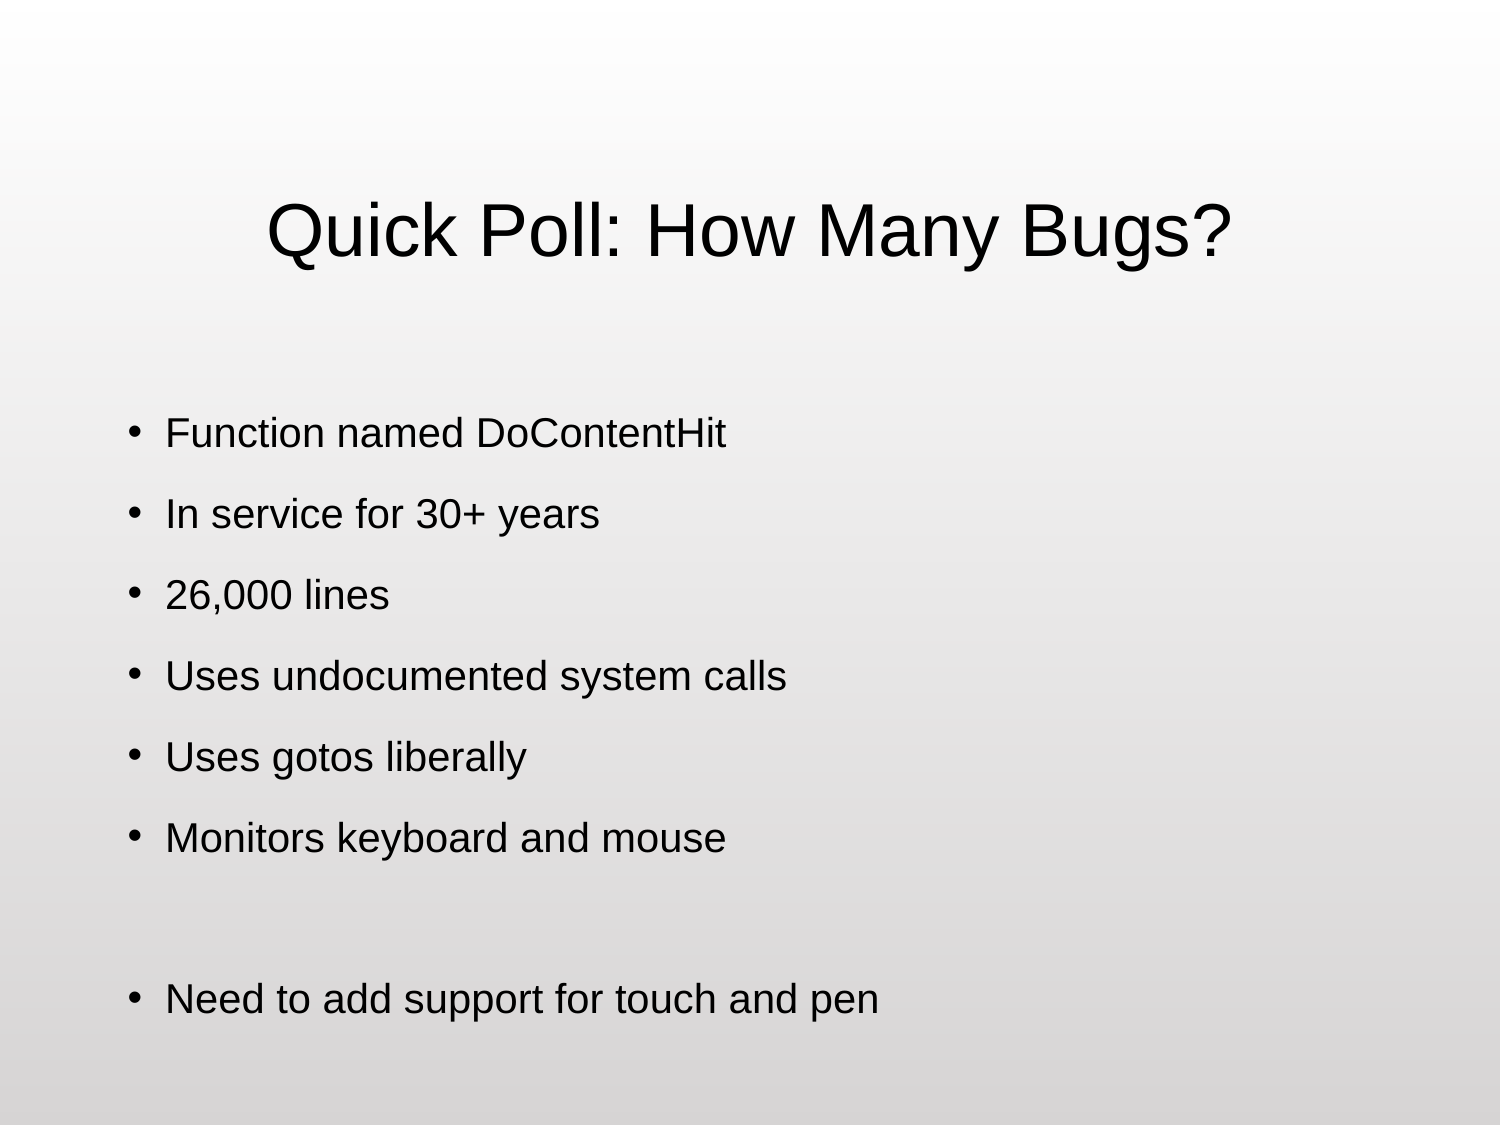

# Quick Poll: How Many Bugs?
Function named DoContentHit
In service for 30+ years
26,000 lines
Uses undocumented system calls
Uses gotos liberally
Monitors keyboard and mouse

Need to add support for touch and pen